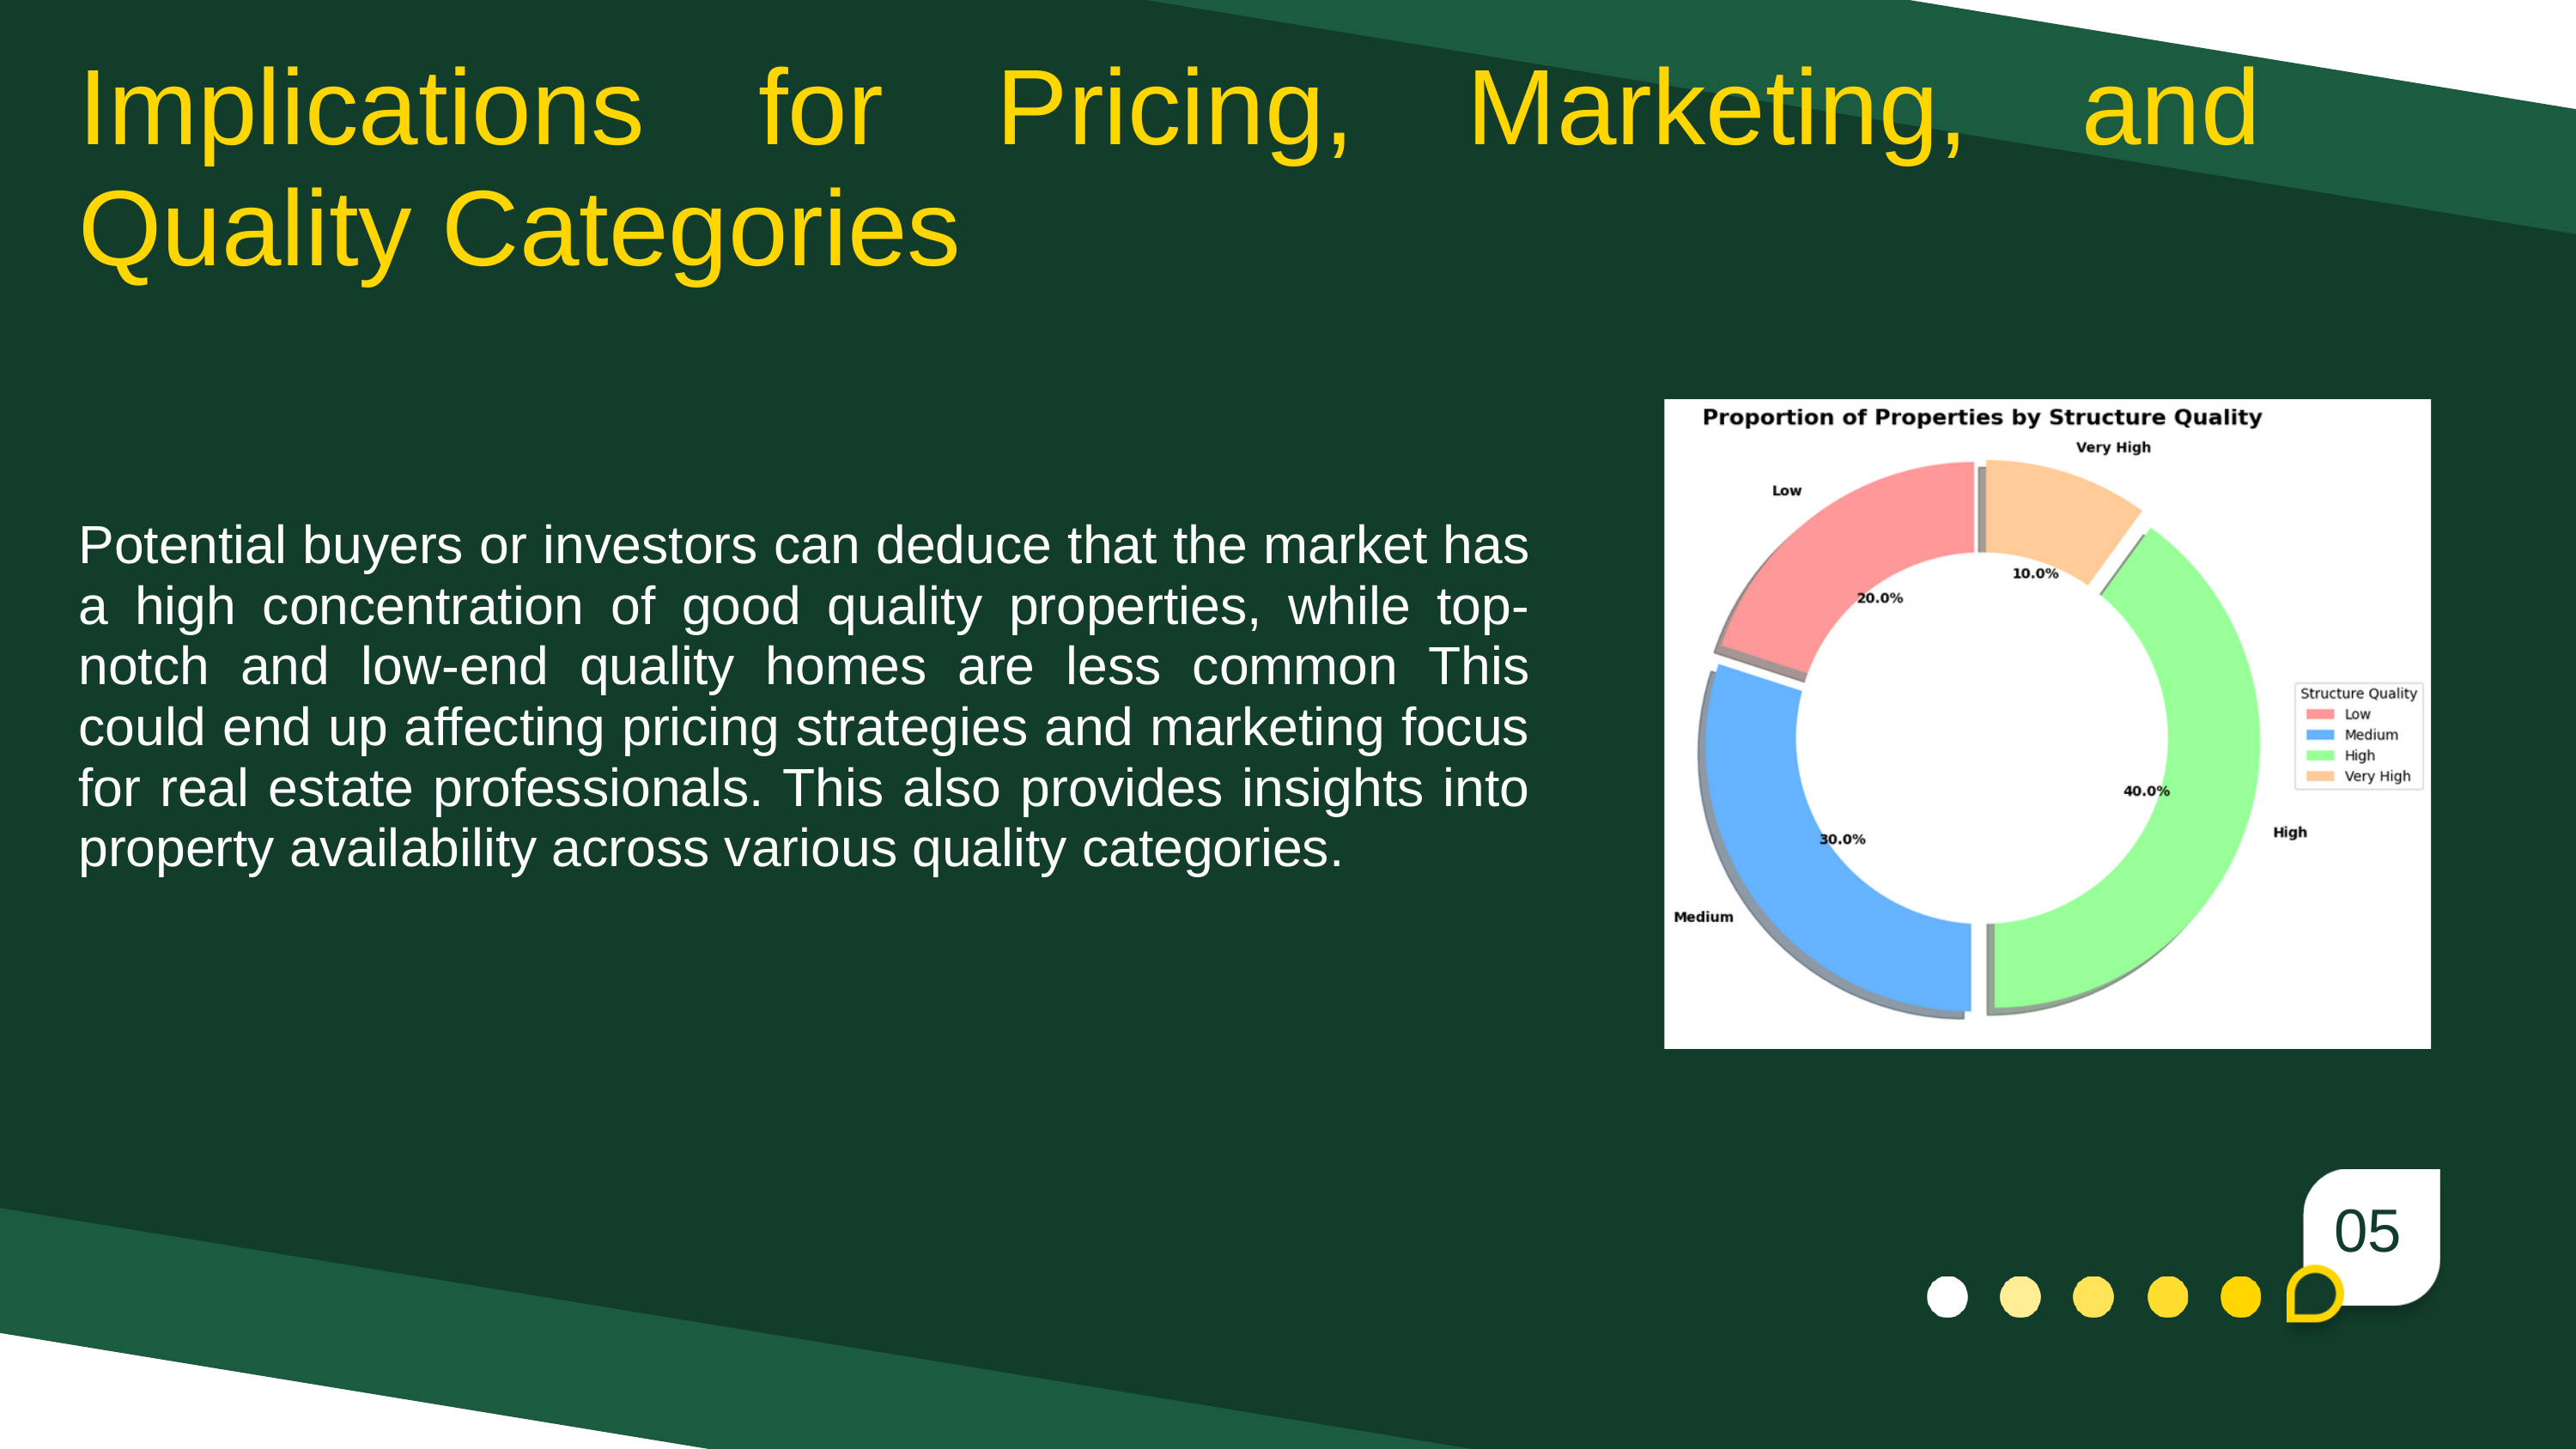

Implications for Pricing, Marketing, and Quality Categories

Potential buyers or investors can deduce that the market has a high concentration of good quality properties, while top-notch and low-end quality homes are less common This could end up affecting pricing strategies and marketing focus for real estate professionals. This also provides insights into property availability across various quality categories.

05